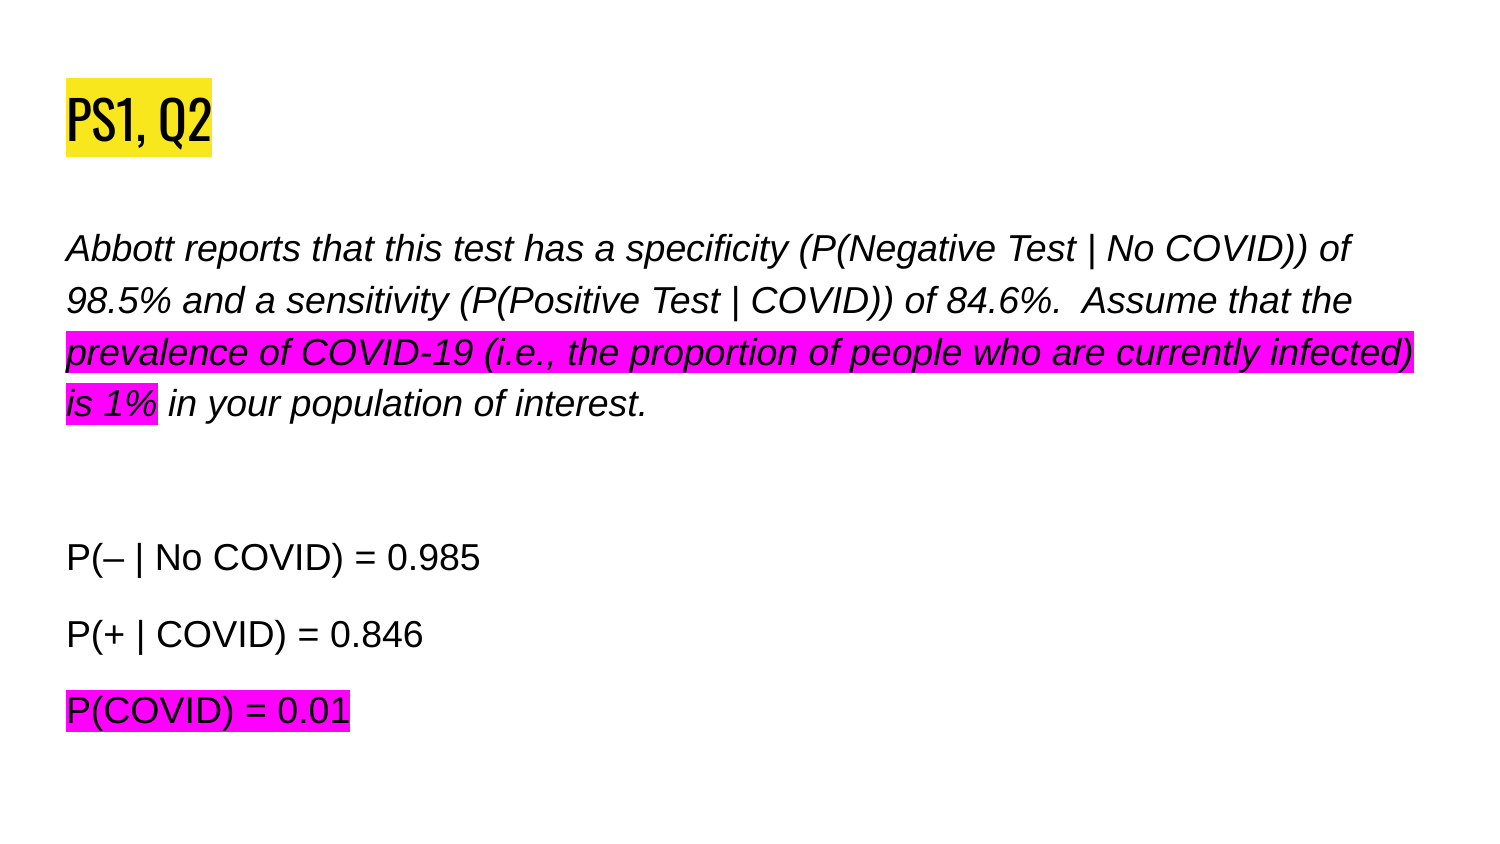

# PS1, Q2
Abbott reports that this test has a specificity (P(Negative Test | No COVID)) of 98.5% and a sensitivity (P(Positive Test | COVID)) of 84.6%.  Assume that the prevalence of COVID-19 (i.e., the proportion of people who are currently infected) is 1% in your population of interest.

P(– | No COVID) = 0.985
P(+ | COVID) = 0.846
P(COVID) = 0.01